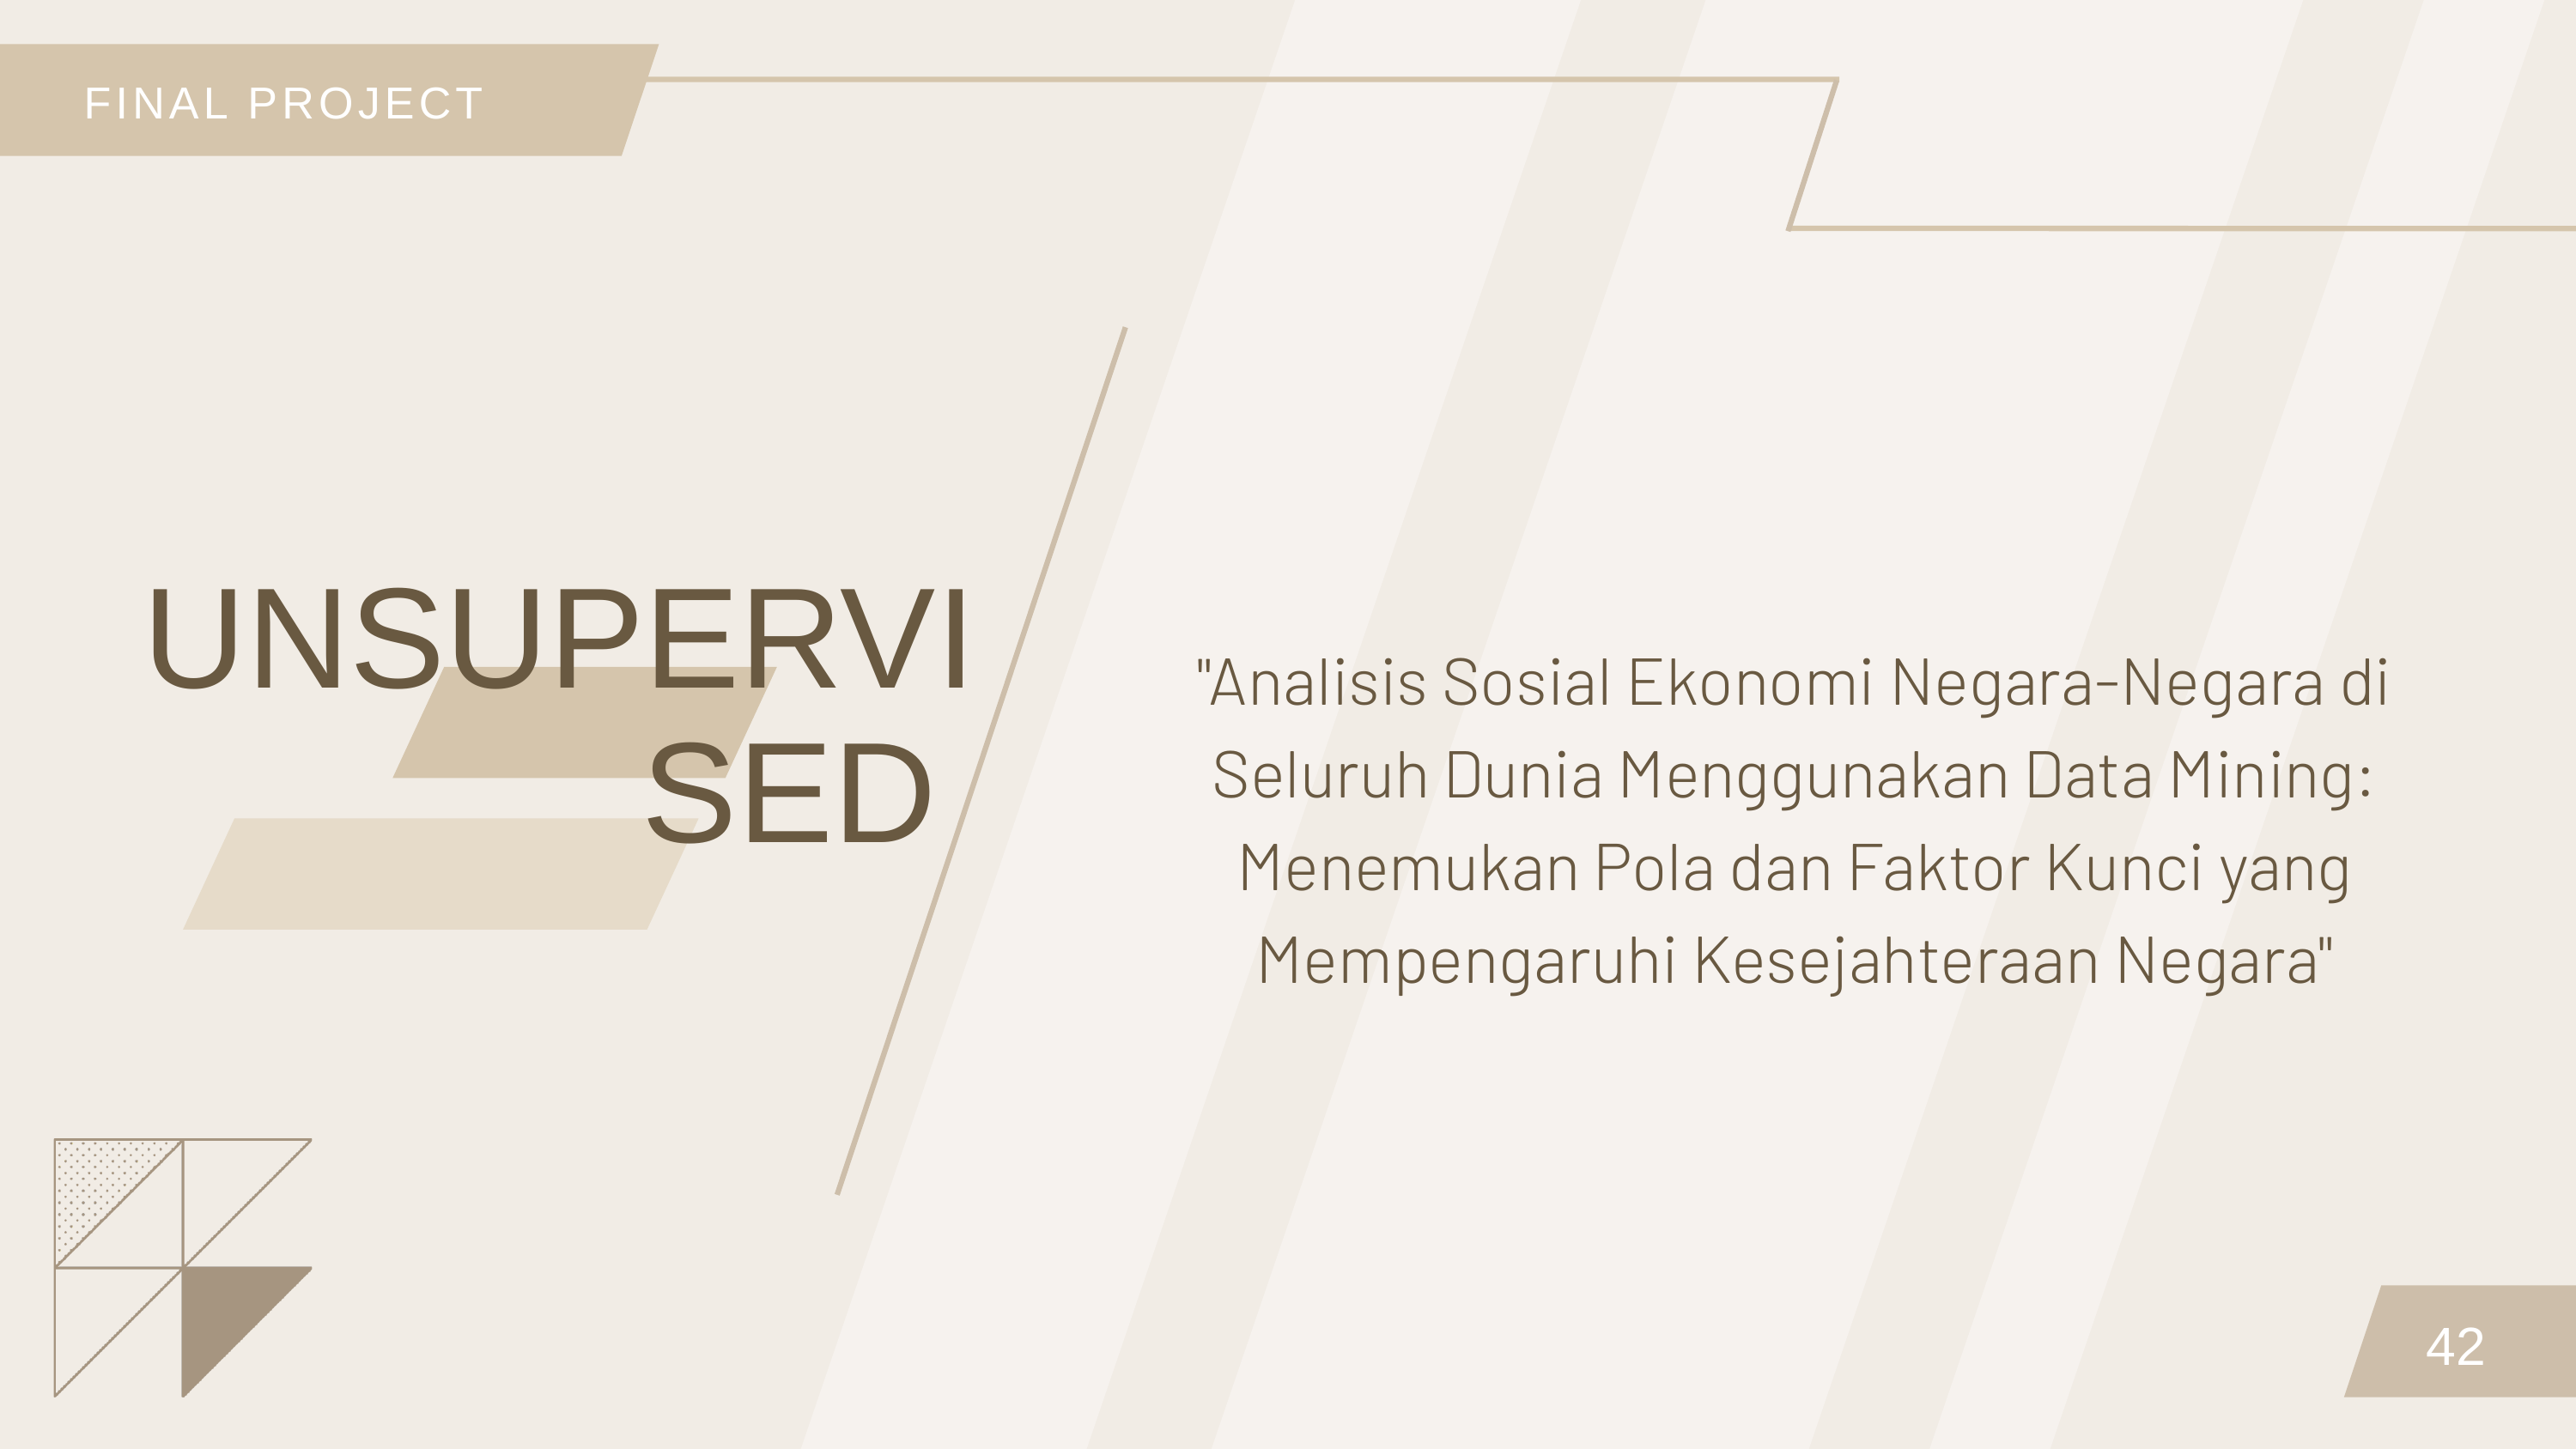

FINAL PROJECT

UNSUPERVISED
"Analisis Sosial Ekonomi Negara-Negara di Seluruh Dunia Menggunakan Data Mining: Menemukan Pola dan Faktor Kunci yang Mempengaruhi Kesejahteraan Negara"

42